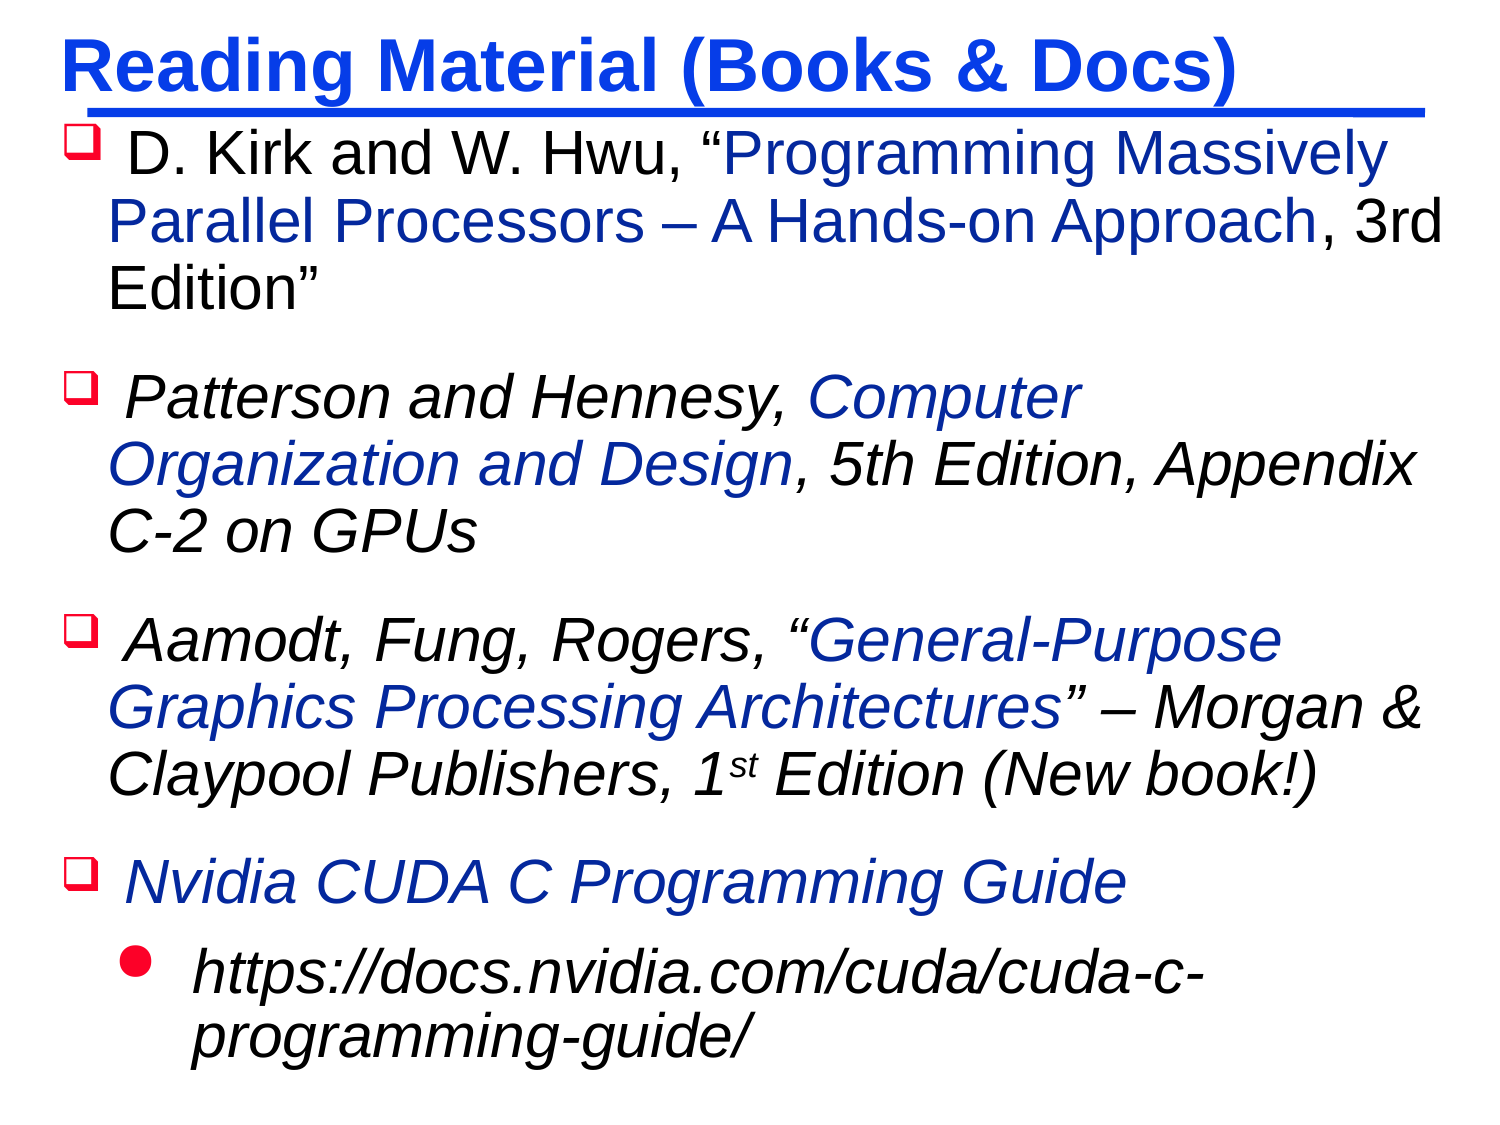

# Reading Material (Books & Docs)
 D. Kirk and W. Hwu, “Programming Massively Parallel Processors – A Hands-on Approach, 3rd Edition”
 Patterson and Hennesy, Computer Organization and Design, 5th Edition, Appendix C-2 on GPUs
 Aamodt, Fung, Rogers, “General-Purpose Graphics Processing Architectures” – Morgan & Claypool Publishers, 1st Edition (New book!)
 Nvidia CUDA C Programming Guide
https://docs.nvidia.com/cuda/cuda-c-programming-guide/